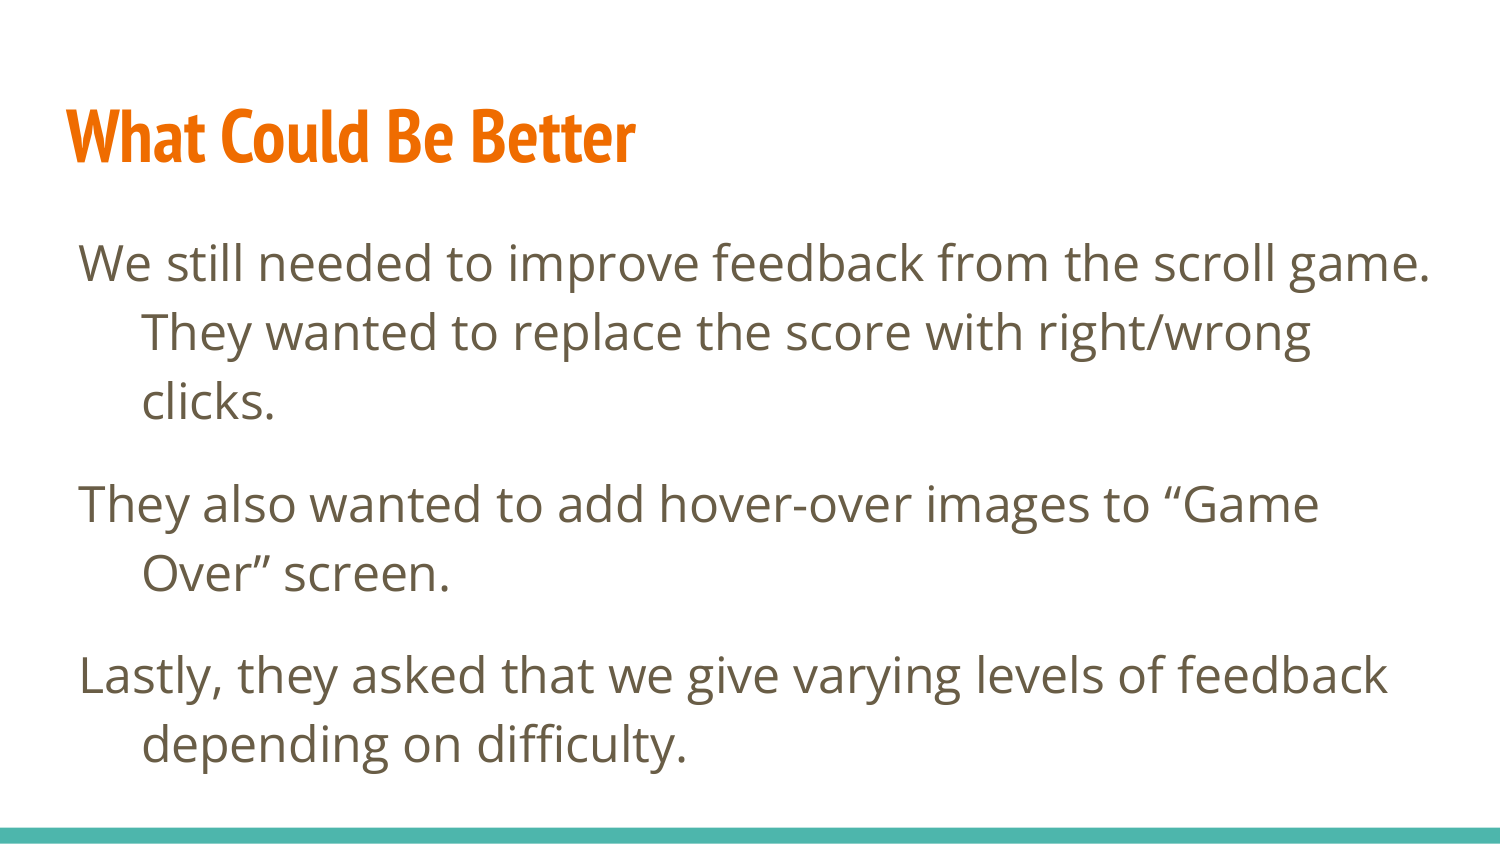

# What Could Be Better
We still needed to improve feedback from the scroll game. They wanted to replace the score with right/wrong clicks.
They also wanted to add hover-over images to “Game Over” screen.
Lastly, they asked that we give varying levels of feedback depending on difficulty.